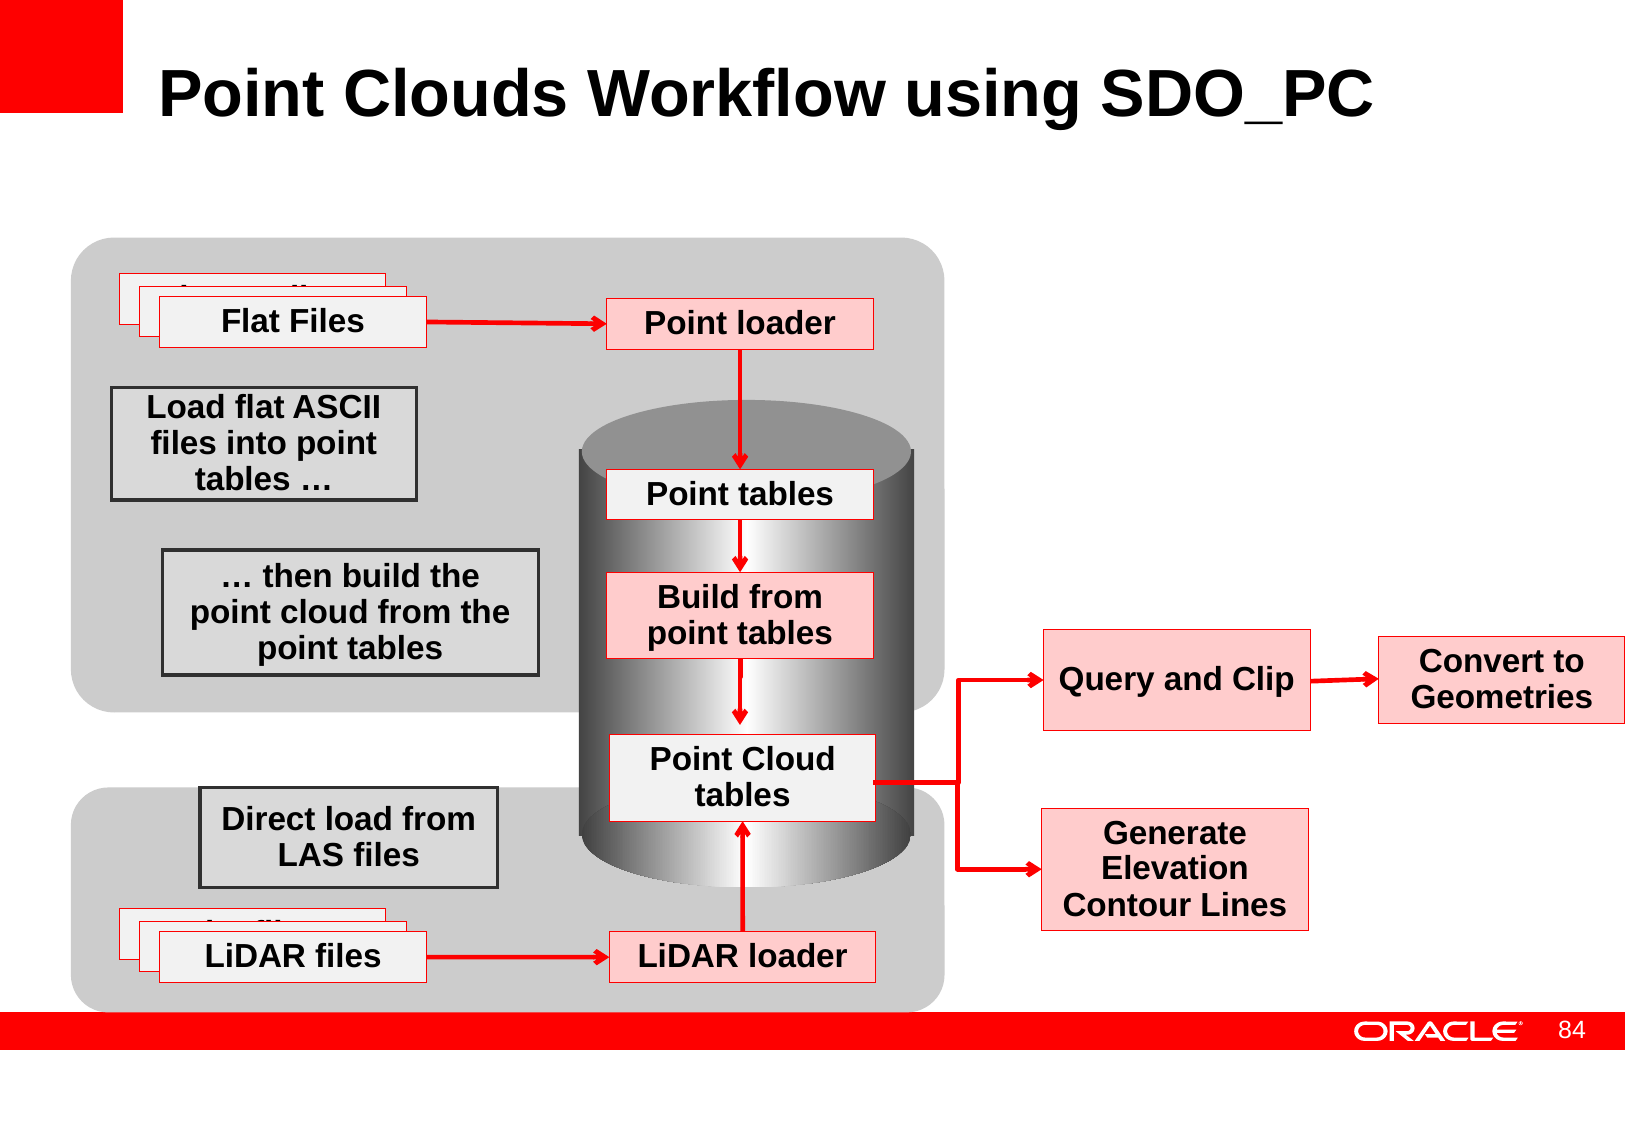

# Point Clouds Workflow using SDO_PC

LiDAR Files
LiDAR Files
Flat Files
Point loader
Load flat ASCII files into point tables …
Point tables
… then build the point cloud from the point tables
Build from point tables

Query and Clip
Convert to Geometries
Point Cloud tables

Direct load from LAS files
Flat files
Flat files
LiDAR files
LiDAR loader
Generate Elevation Contour Lines